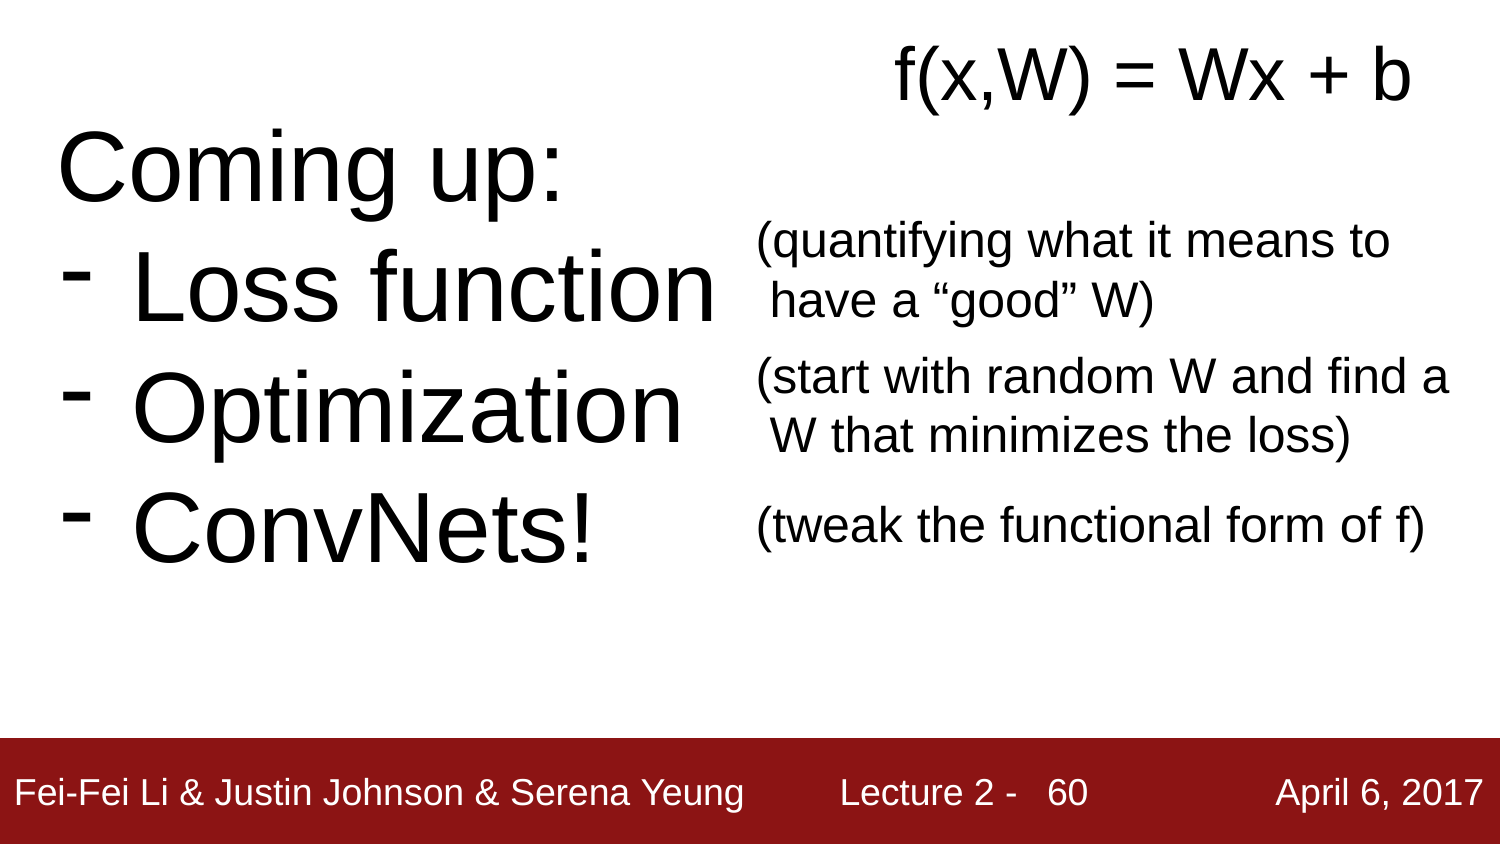

# f(x,W) = Wx + b
Coming up:
Loss function
Optimization
ConvNets!
(quantifying what it means to  have a “good” W)
(start with random W and find a  W that minimizes the loss)
(tweak the functional form of f)
60
Fei-Fei Li & Justin Johnson & Serena Yeung
Lecture 2 -
April 6, 2017